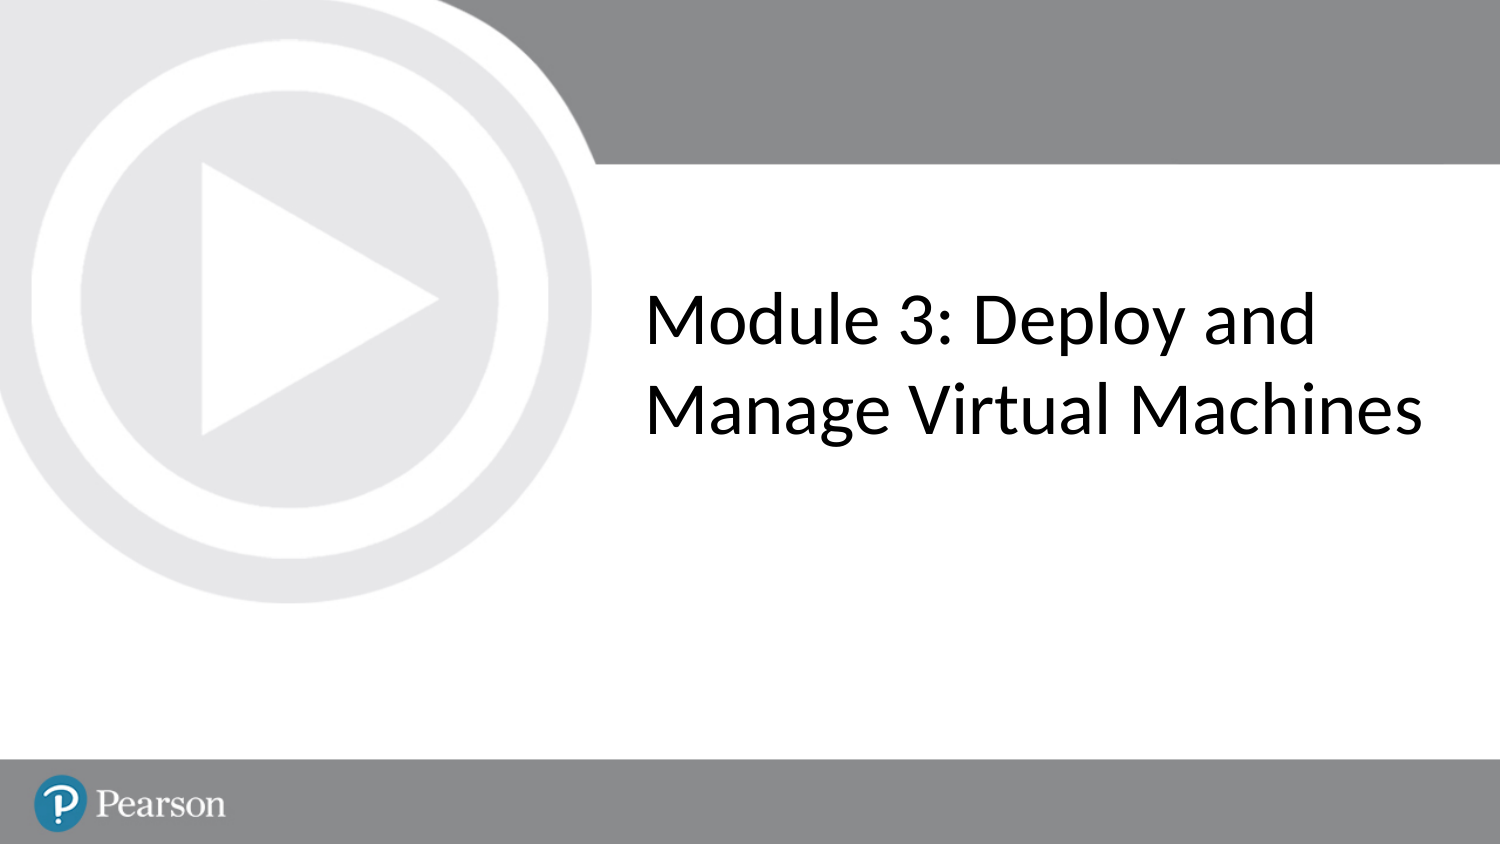

# Module 3: Deploy and Manage Virtual Machines